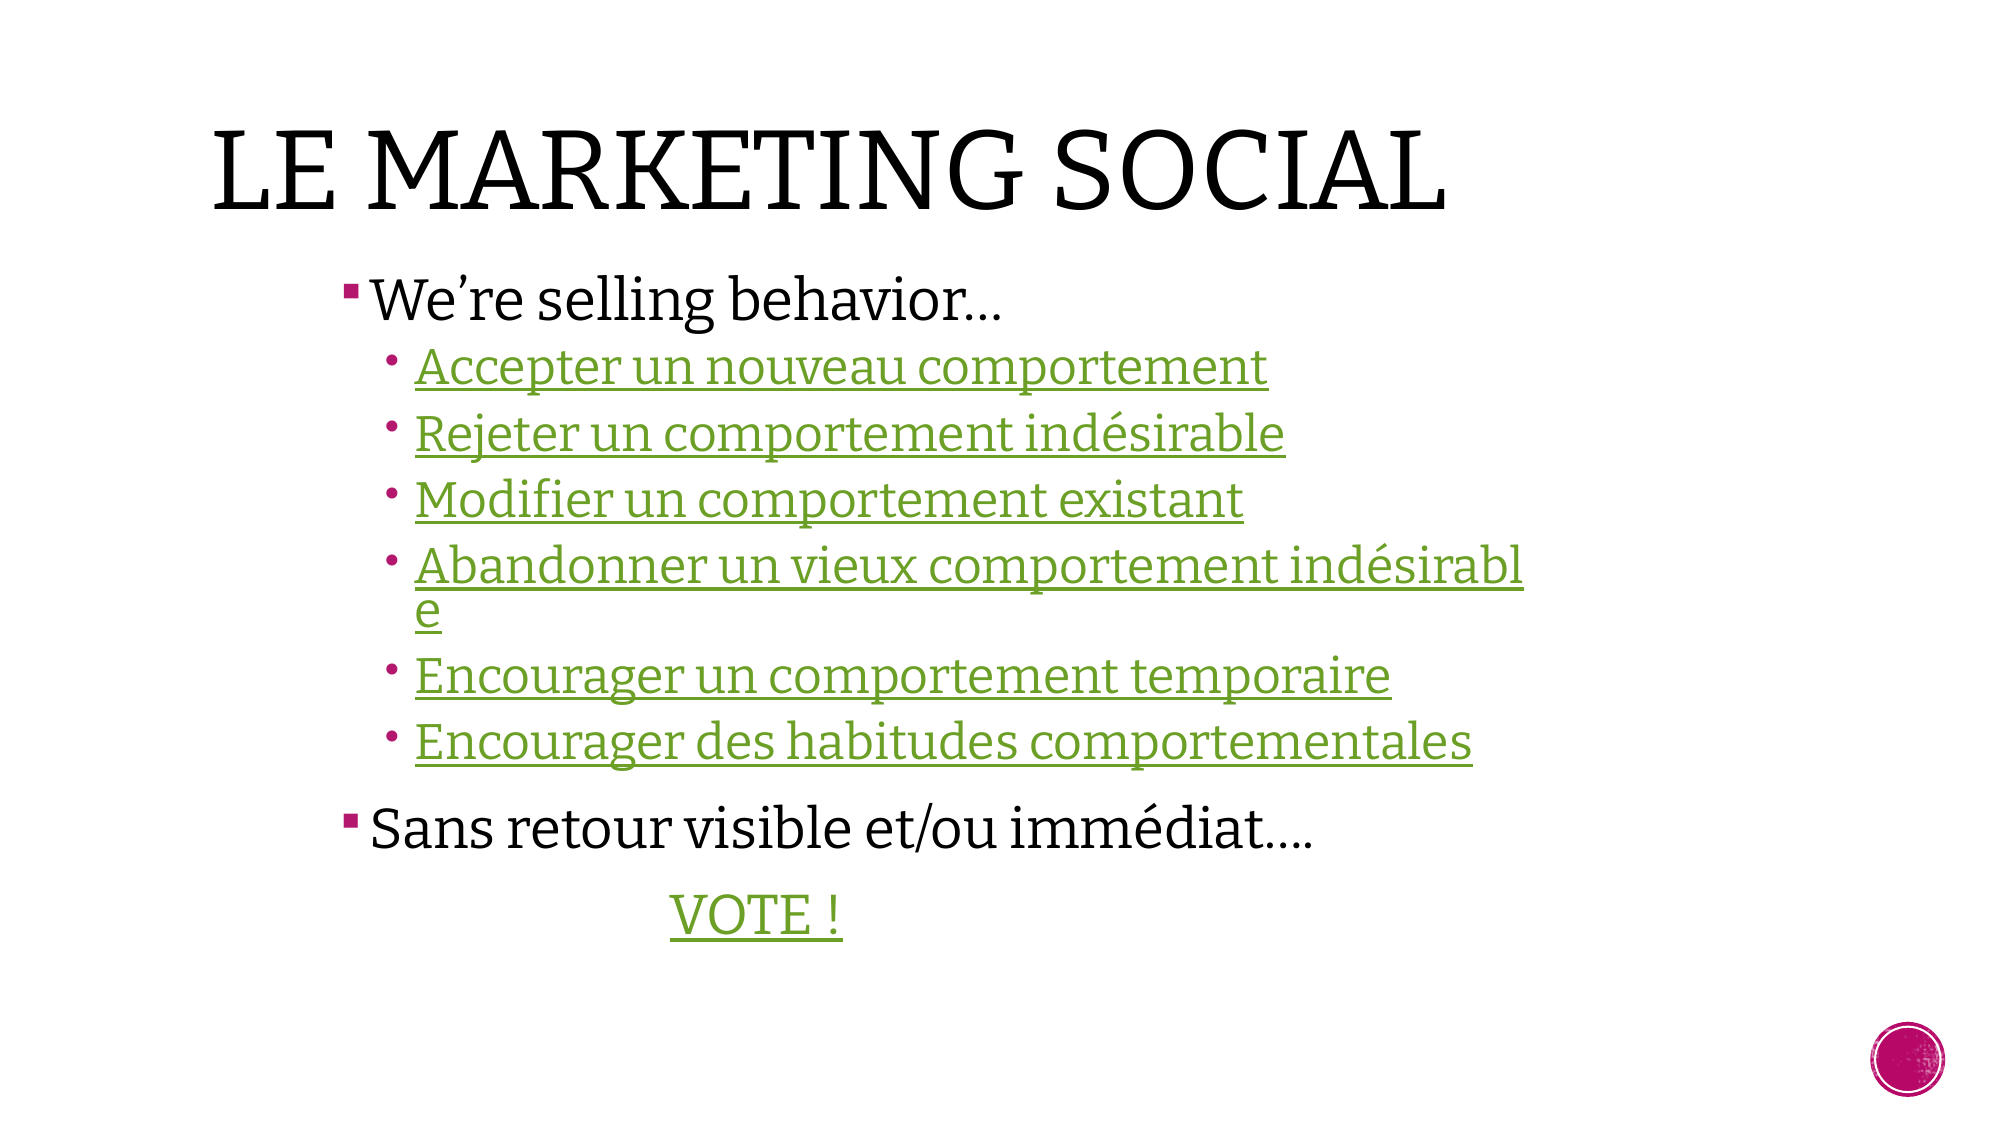

# Le marketing social
We’re selling behavior…
Accepter un nouveau comportement
Rejeter un comportement indésirable
Modifier un comportement existant
Abandonner un vieux comportement indésirable
Encourager un comportement temporaire
Encourager des habitudes comportementales
Sans retour visible et/ou immédiat….
			VOTE !